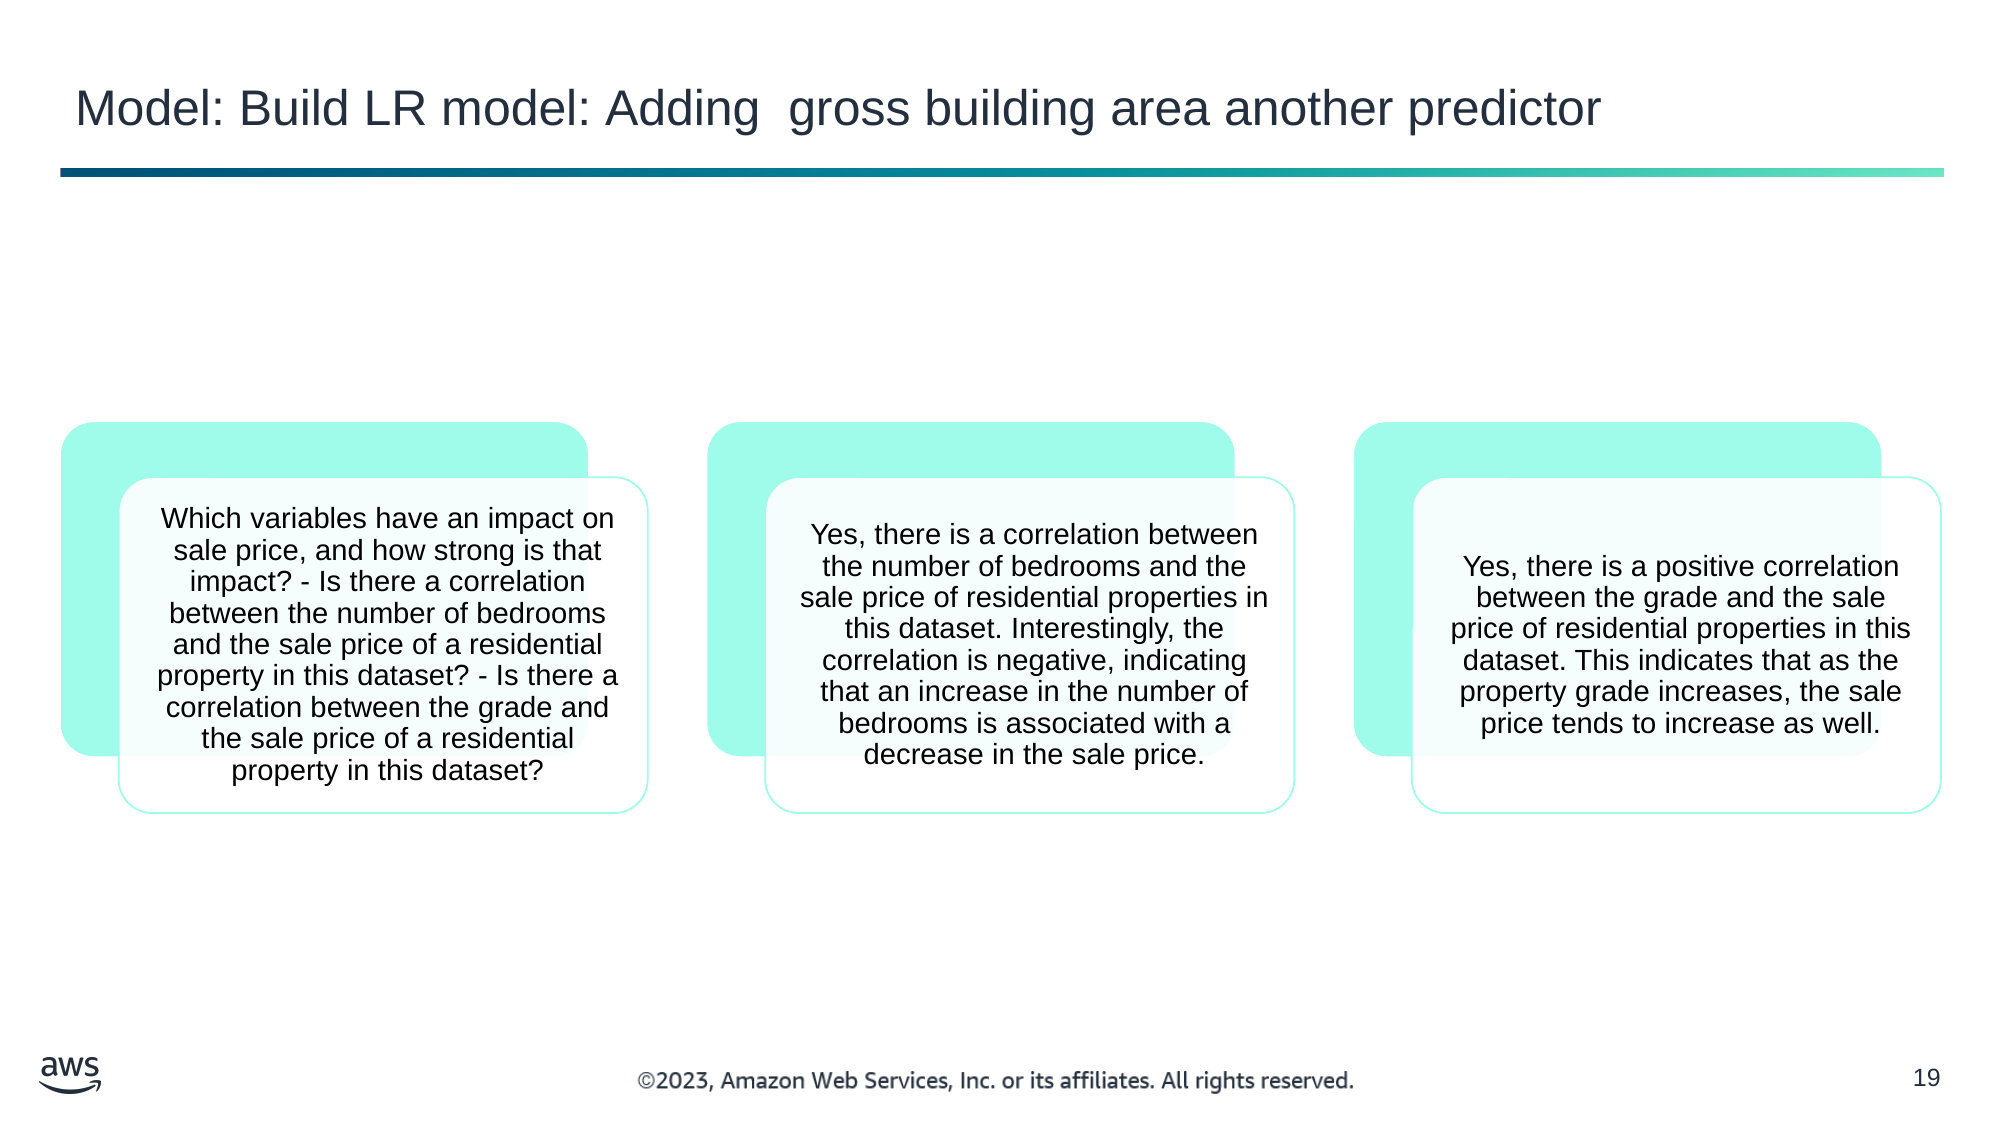

Model: Build LR model: Adding  gross building area another predictor
Which variables have an impact on sale price, and how strong is that impact? - Is there a correlation between the number of bedrooms and the sale price of a residential property in this dataset? - Is there a correlation between the grade and the sale price of a residential property in this dataset?
Yes, there is a correlation between the number of bedrooms and the sale price of residential properties in this dataset. Interestingly, the correlation is negative, indicating that an increase in the number of bedrooms is associated with a decrease in the sale price.
Yes, there is a positive correlation between the grade and the sale price of residential properties in this dataset. This indicates that as the property grade increases, the sale price tends to increase as well.
19